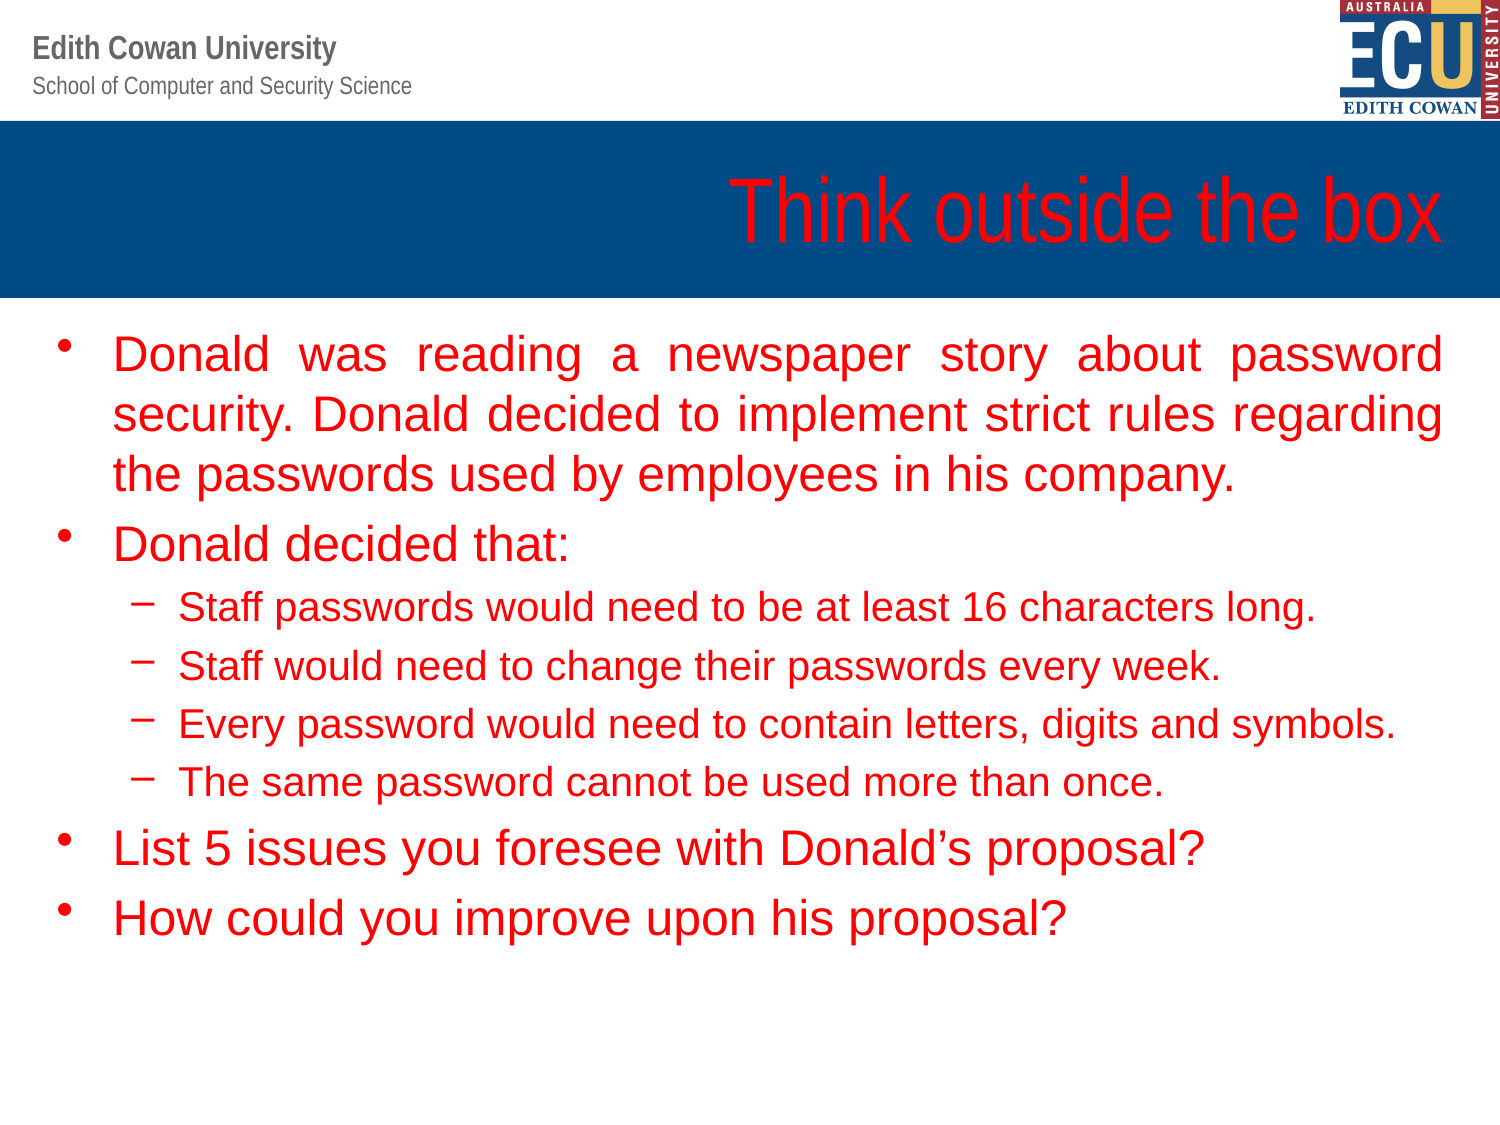

# Think outside the box
Donald was reading a newspaper story about password security. Donald decided to implement strict rules regarding the passwords used by employees in his company.
Donald decided that:
Staff passwords would need to be at least 16 characters long.
Staff would need to change their passwords every week.
Every password would need to contain letters, digits and symbols.
The same password cannot be used more than once.
List 5 issues you foresee with Donald’s proposal?
How could you improve upon his proposal?